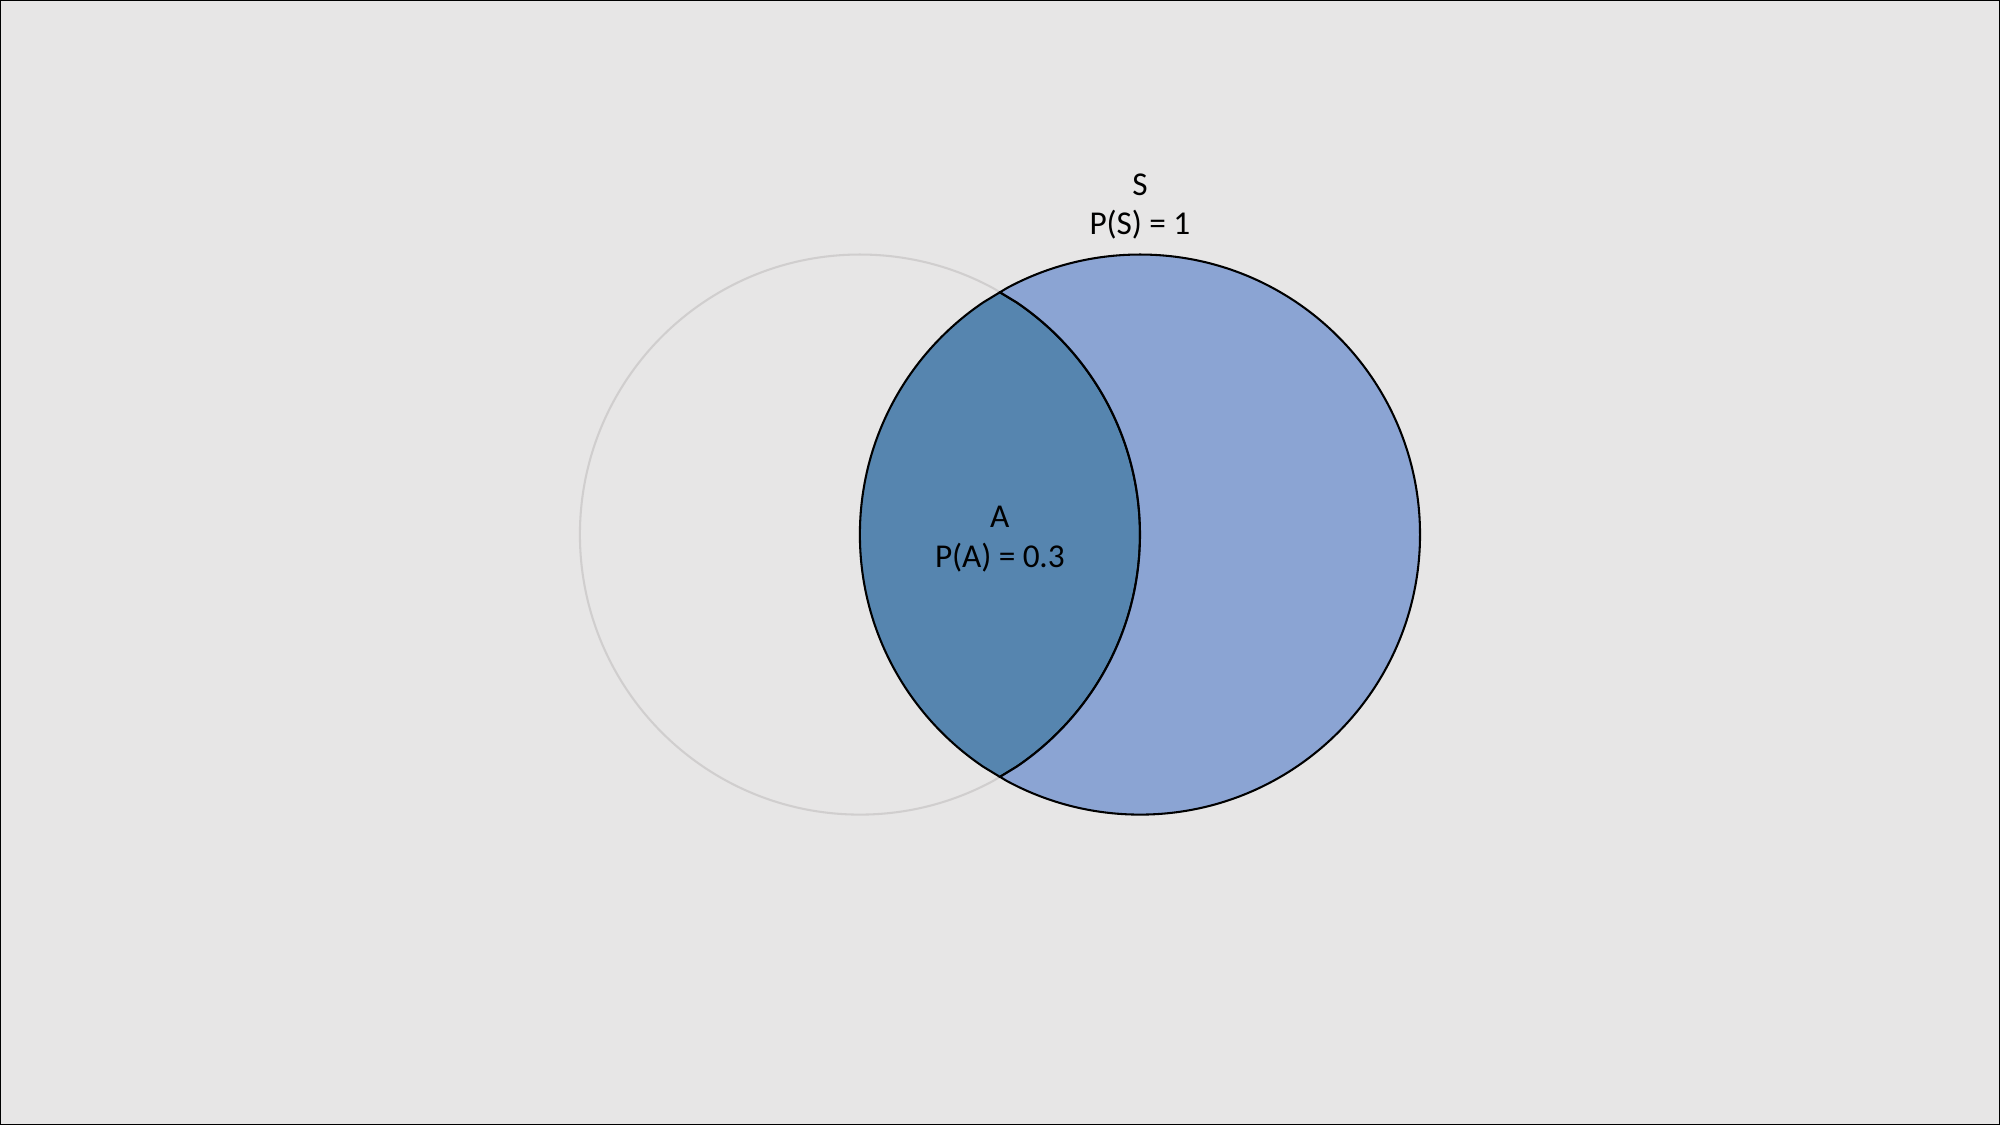

S
P(S) = 1

A
P(A) = 0.3